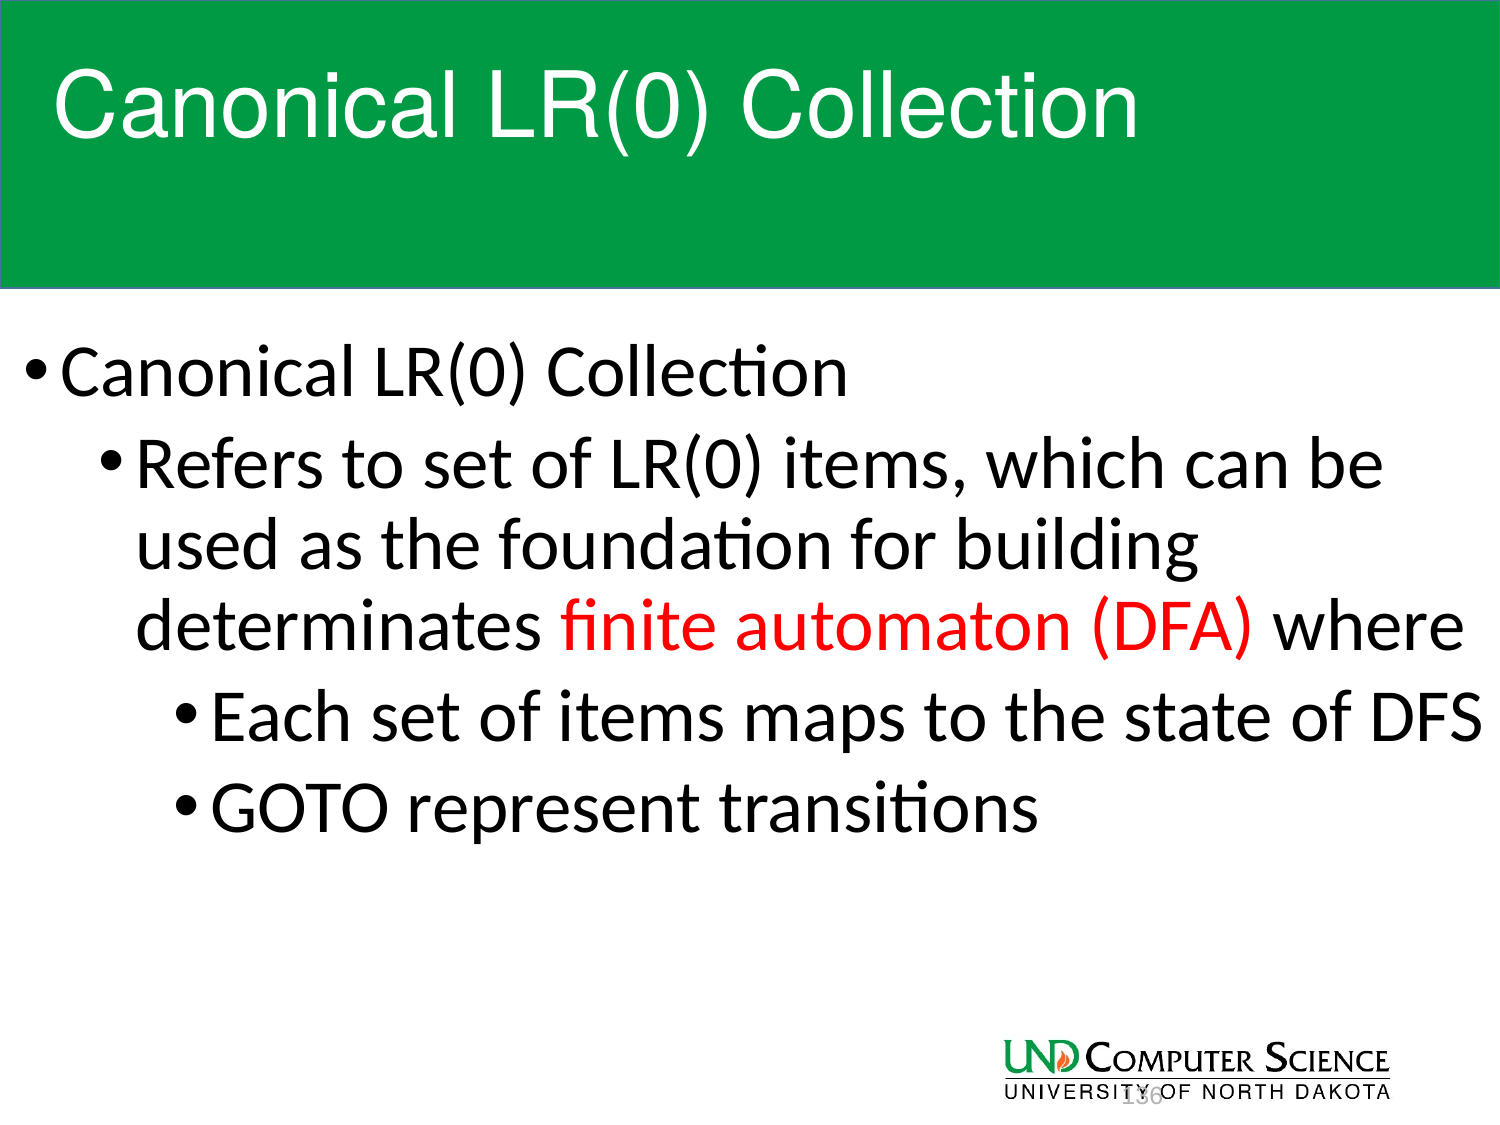

# Canonical LR(0) Collection
Canonical LR(0) Collection
Refers to set of LR(0) items, which can be used as the foundation for building determinates finite automaton (DFA) where
Each set of items maps to the state of DFS
GOTO represent transitions
136